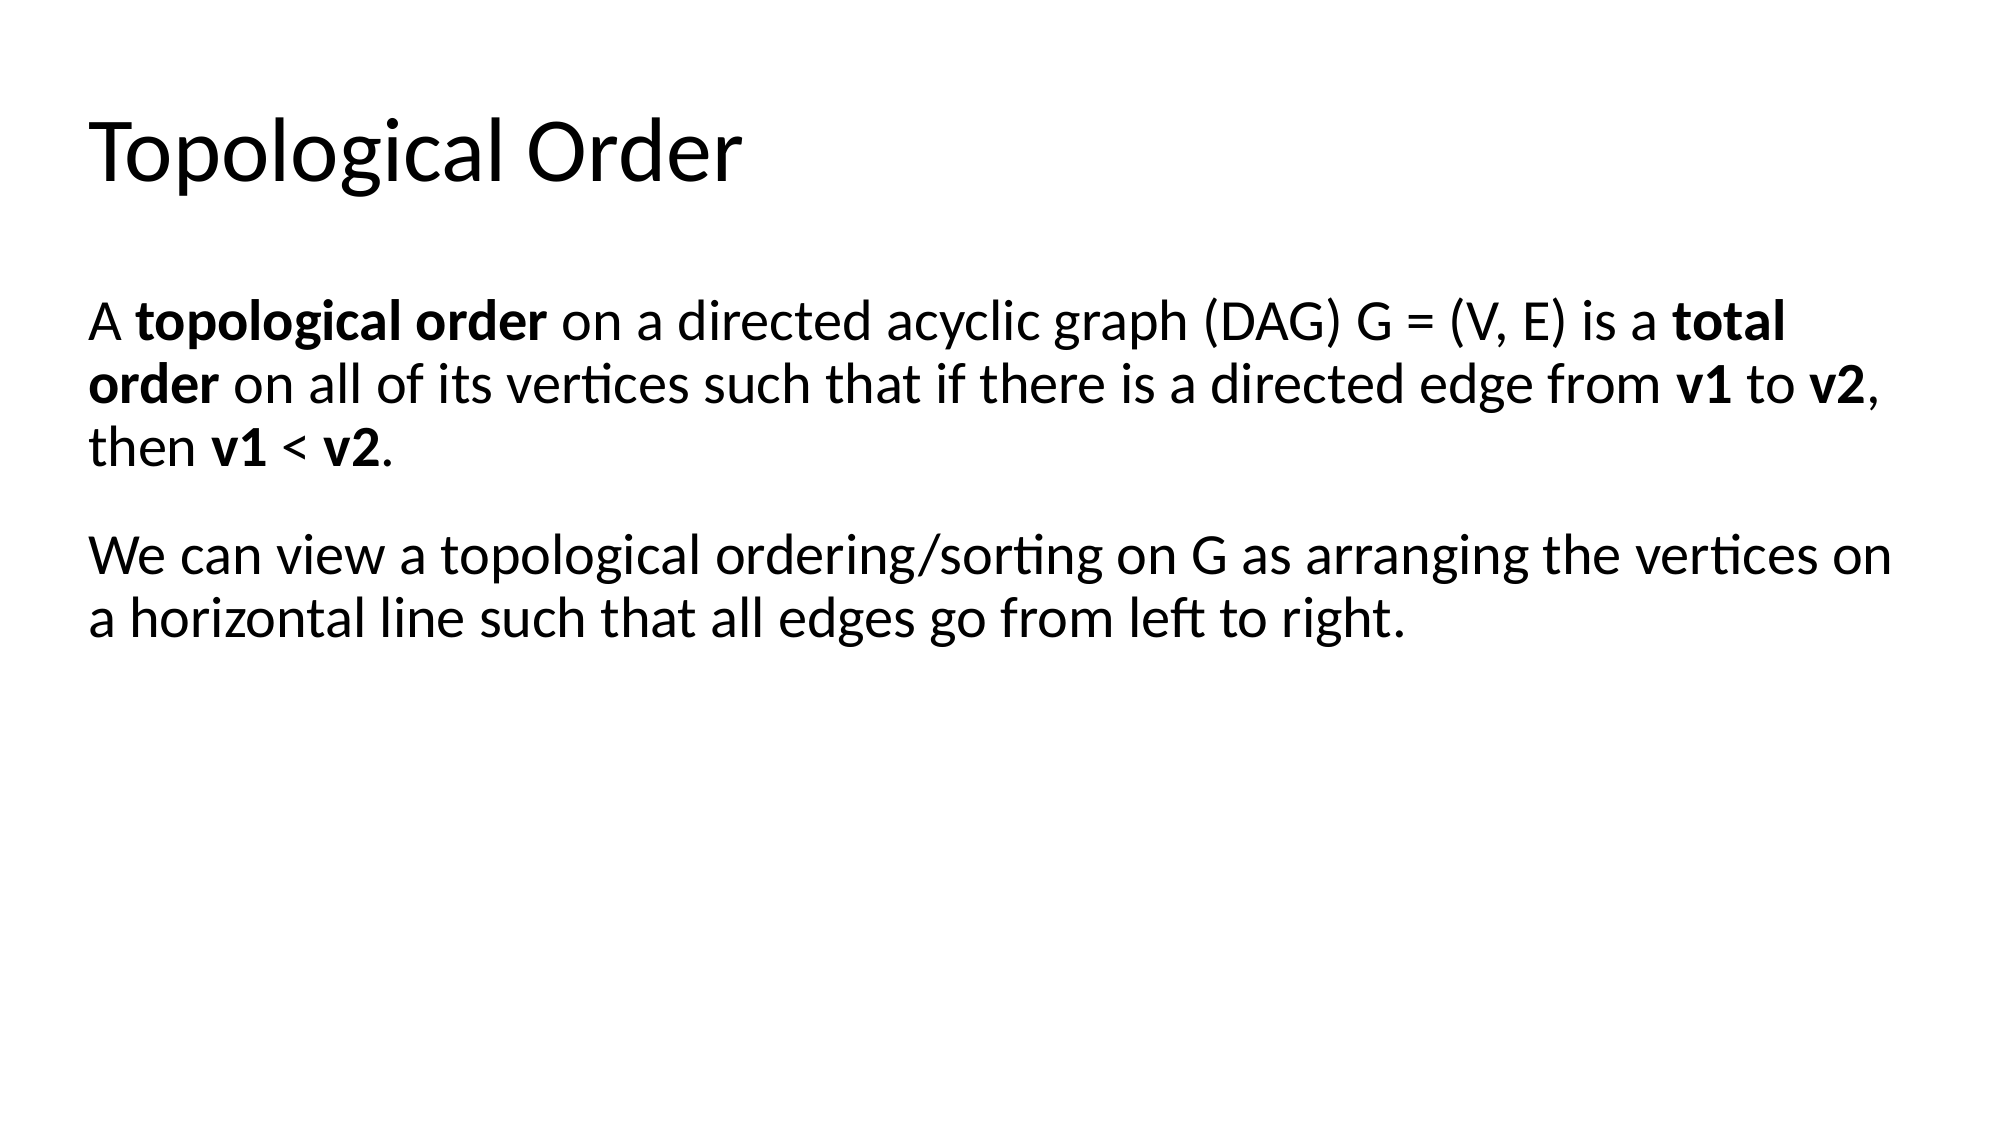

# Topological Order
A topological order on a directed acyclic graph (DAG) G = (V, E) is a total order on all of its vertices such that if there is a directed edge from v1 to v2, then v1 < v2.
We can view a topological ordering/sorting on G as arranging the vertices on a horizontal line such that all edges go from left to right.